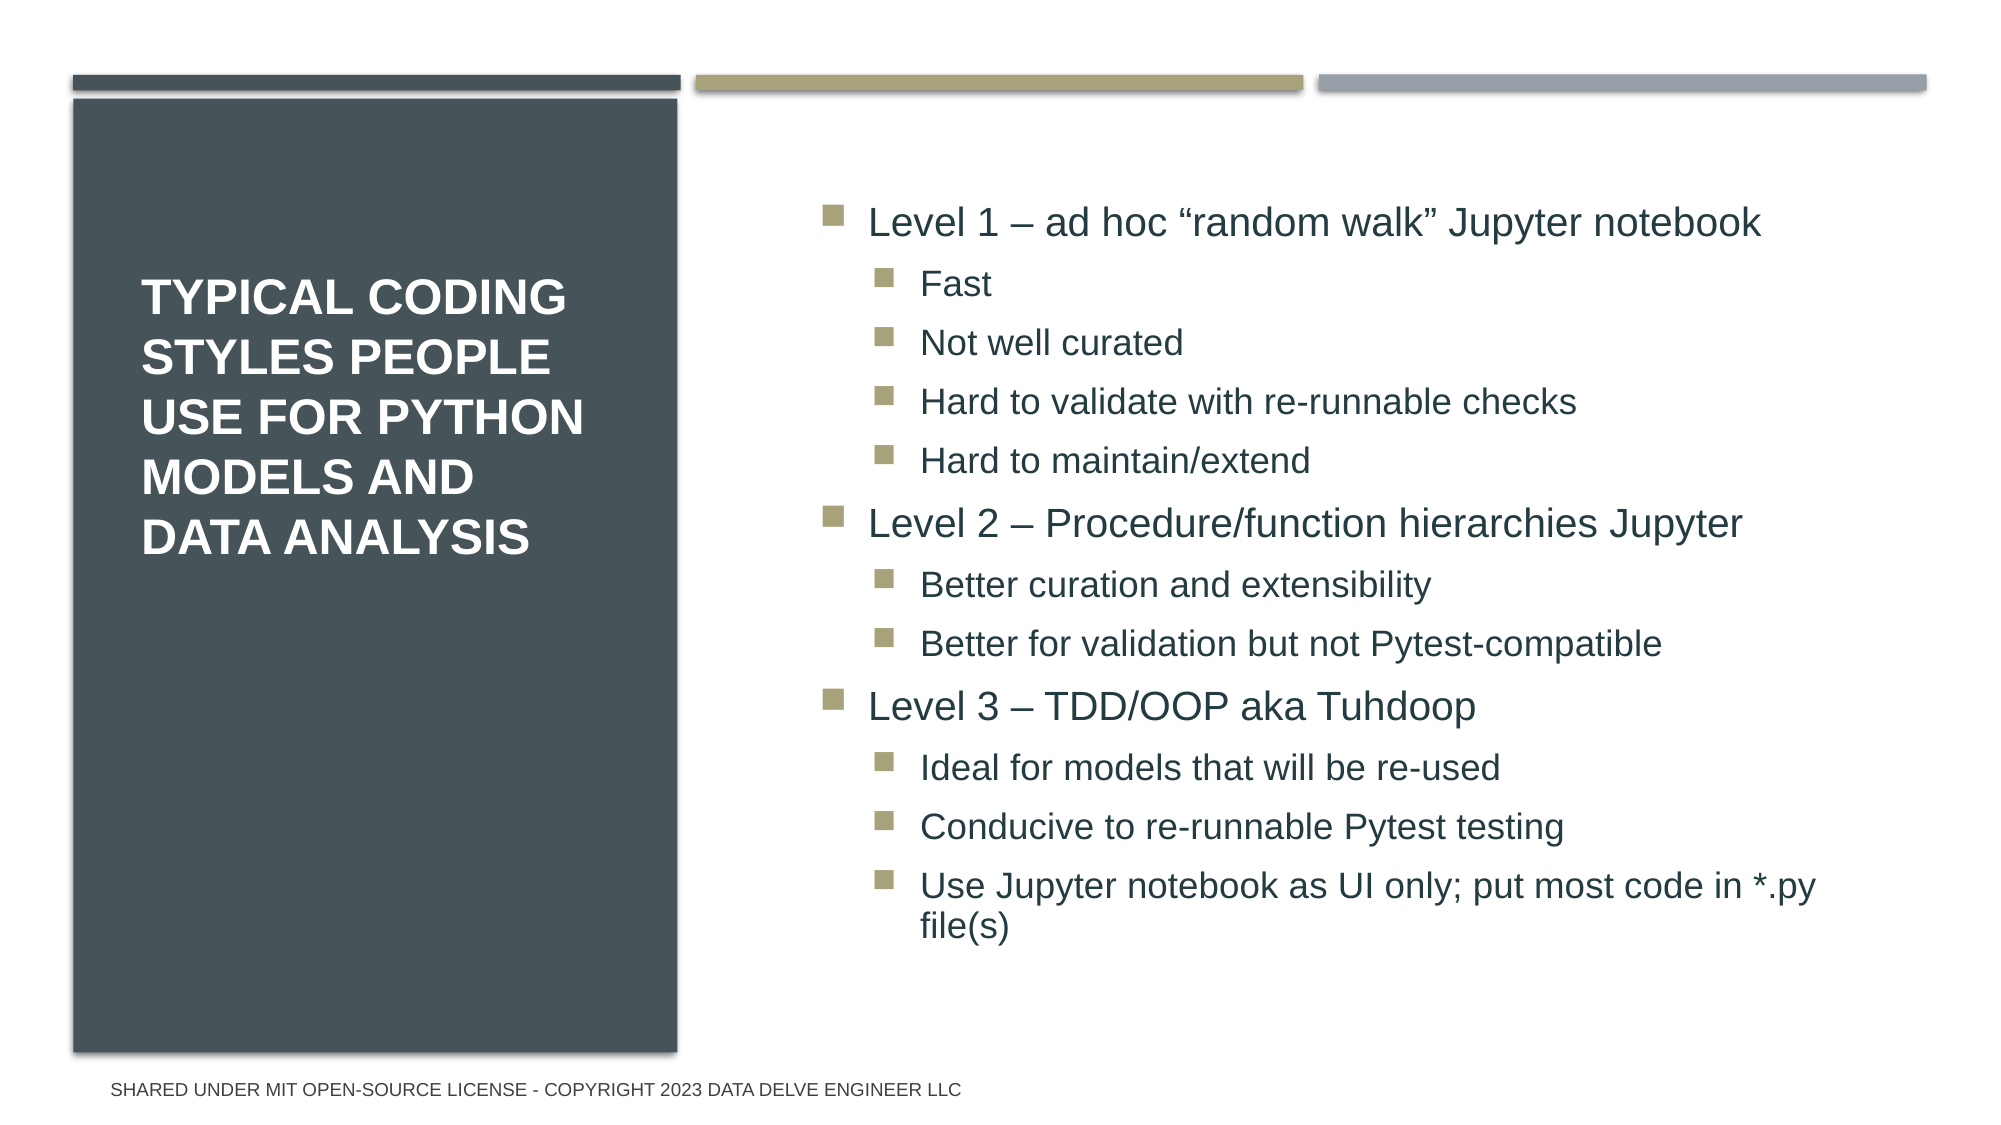

# Typical Coding Styles People use for Python Models and Data Analysis
Level 1 – ad hoc “random walk” Jupyter notebook
Fast
Not well curated
Hard to validate with re-runnable checks
Hard to maintain/extend
Level 2 – Procedure/function hierarchies Jupyter
Better curation and extensibility
Better for validation but not Pytest-compatible
Level 3 – TDD/OOP aka Tuhdoop
Ideal for models that will be re-used
Conducive to re-runnable Pytest testing
Use Jupyter notebook as UI only; put most code in *.py file(s)

Shared under MIT Open-Source License - Copyright 2023 Data Delve Engineer LLC